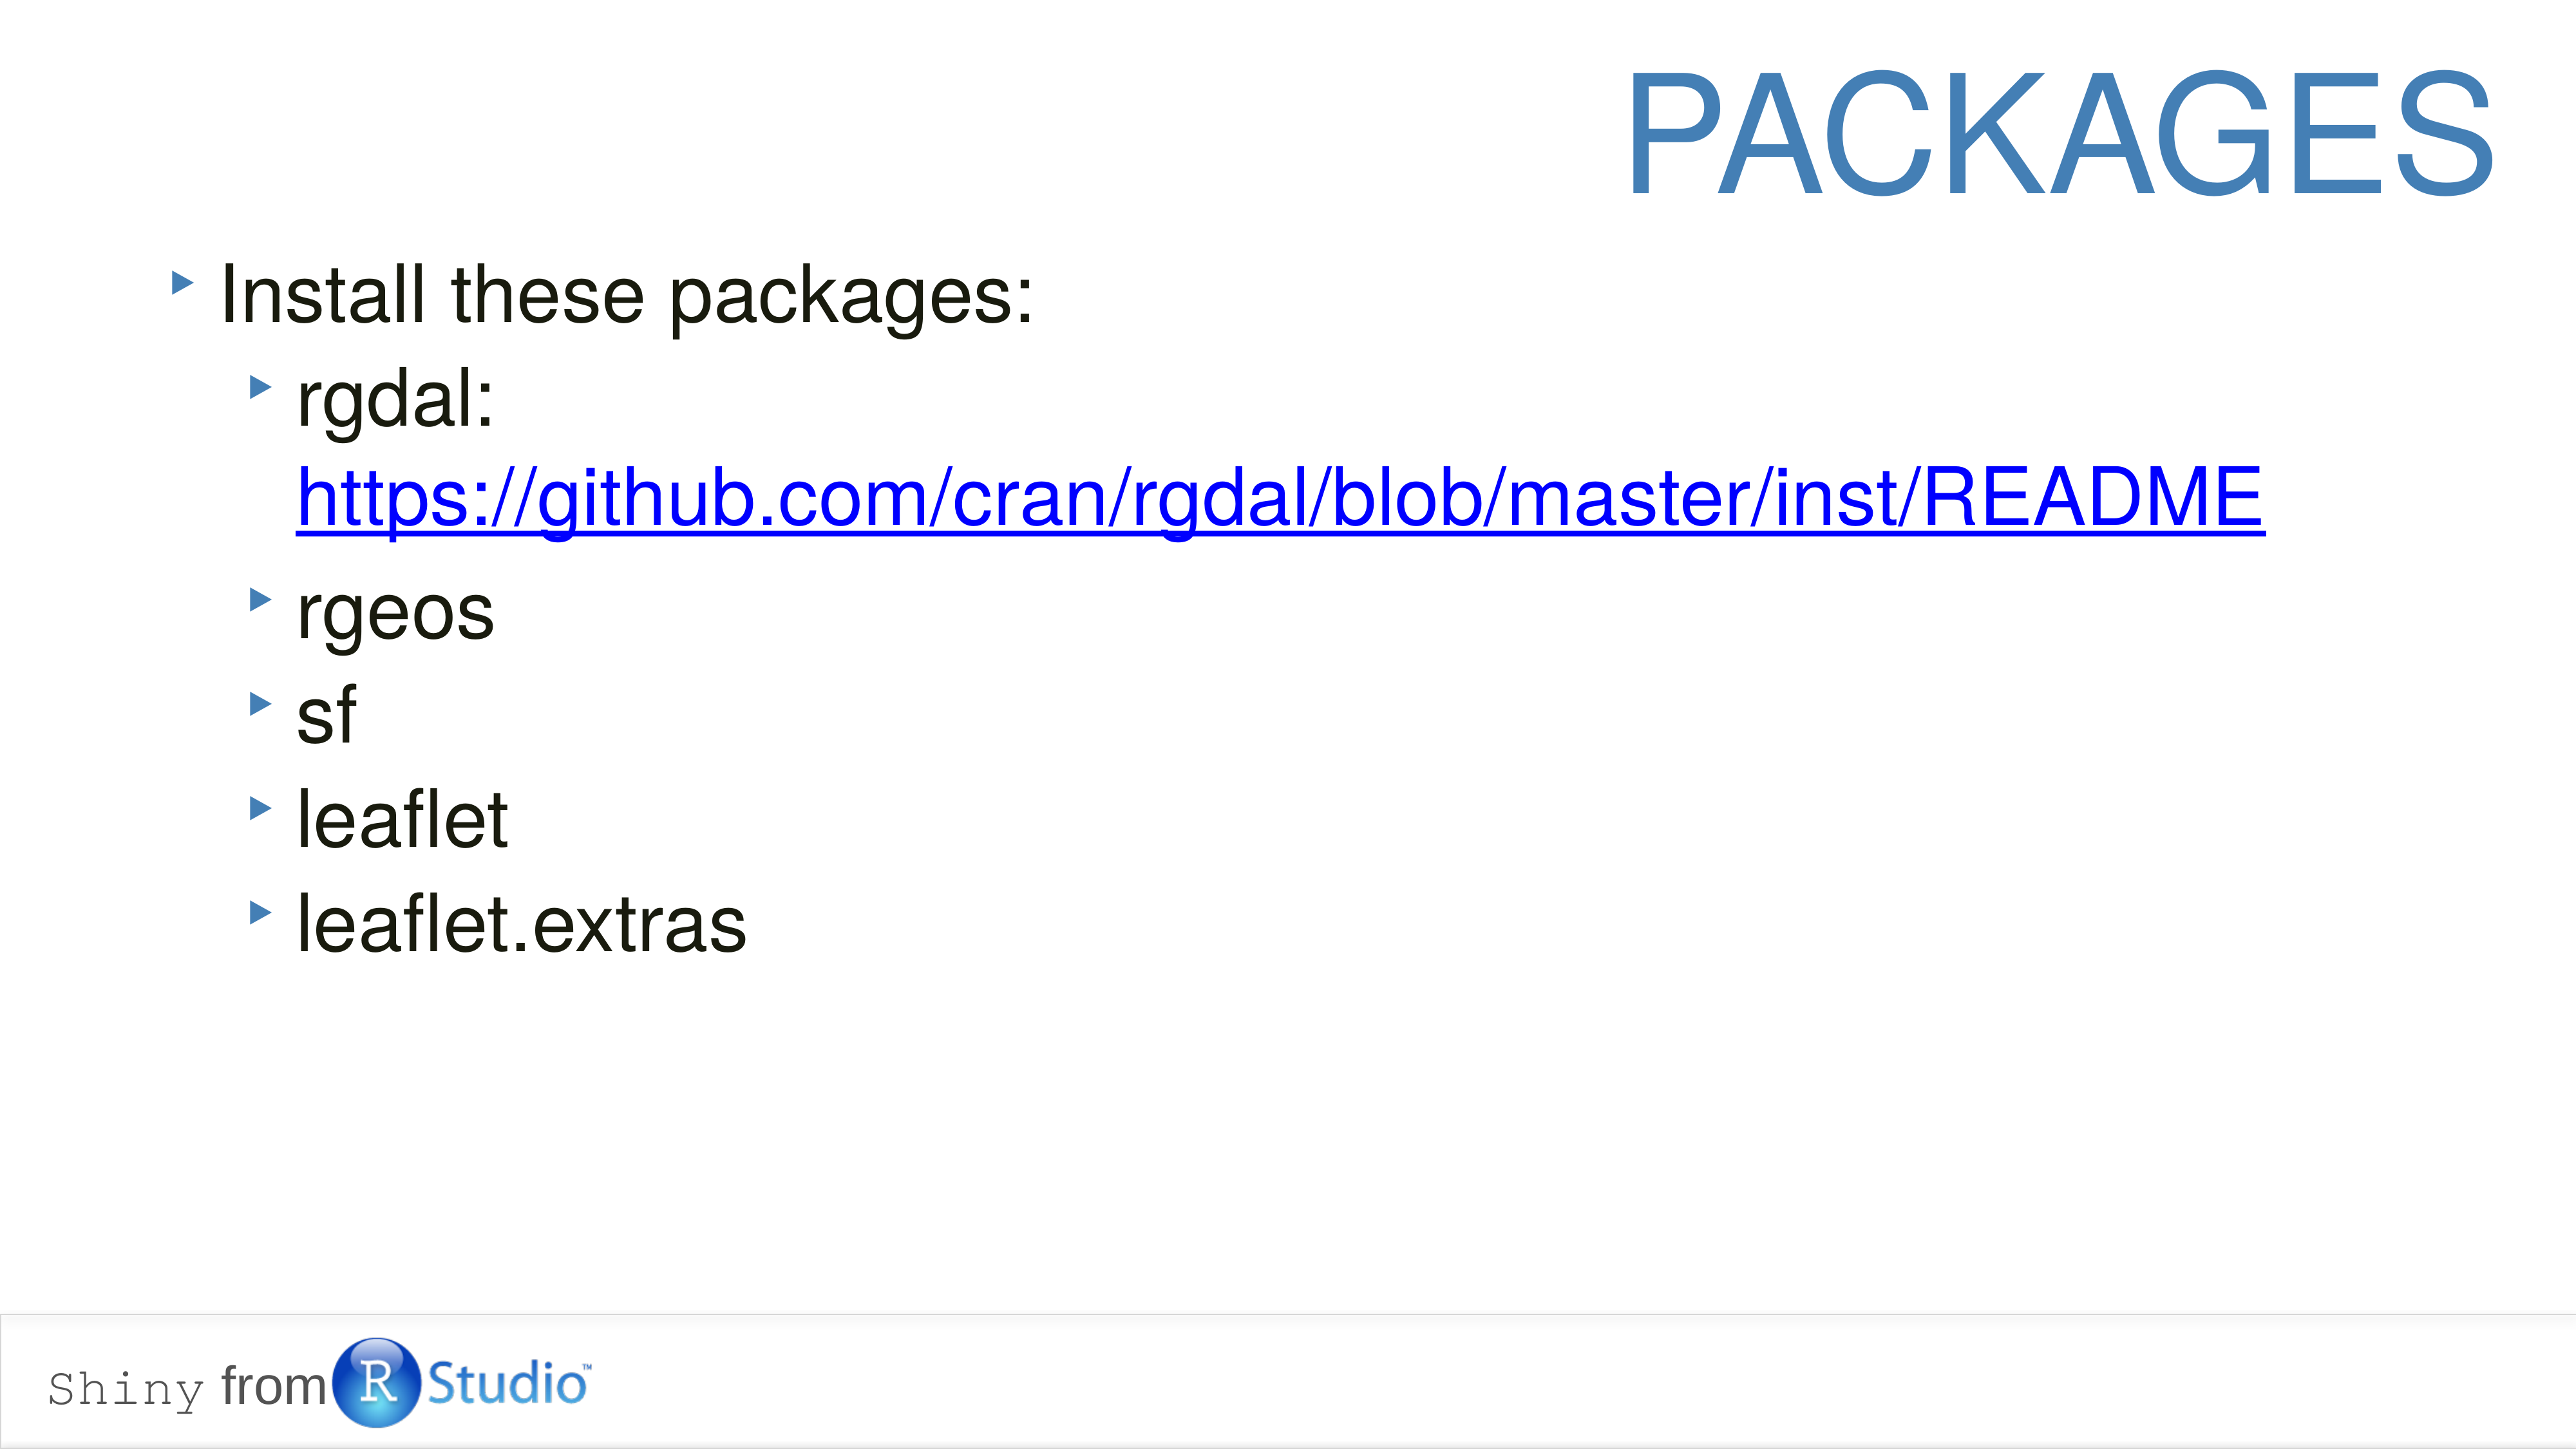

# Packages
Install these packages:
rgdal: https://github.com/cran/rgdal/blob/master/inst/README
rgeos
sf
leaflet
leaflet.extras